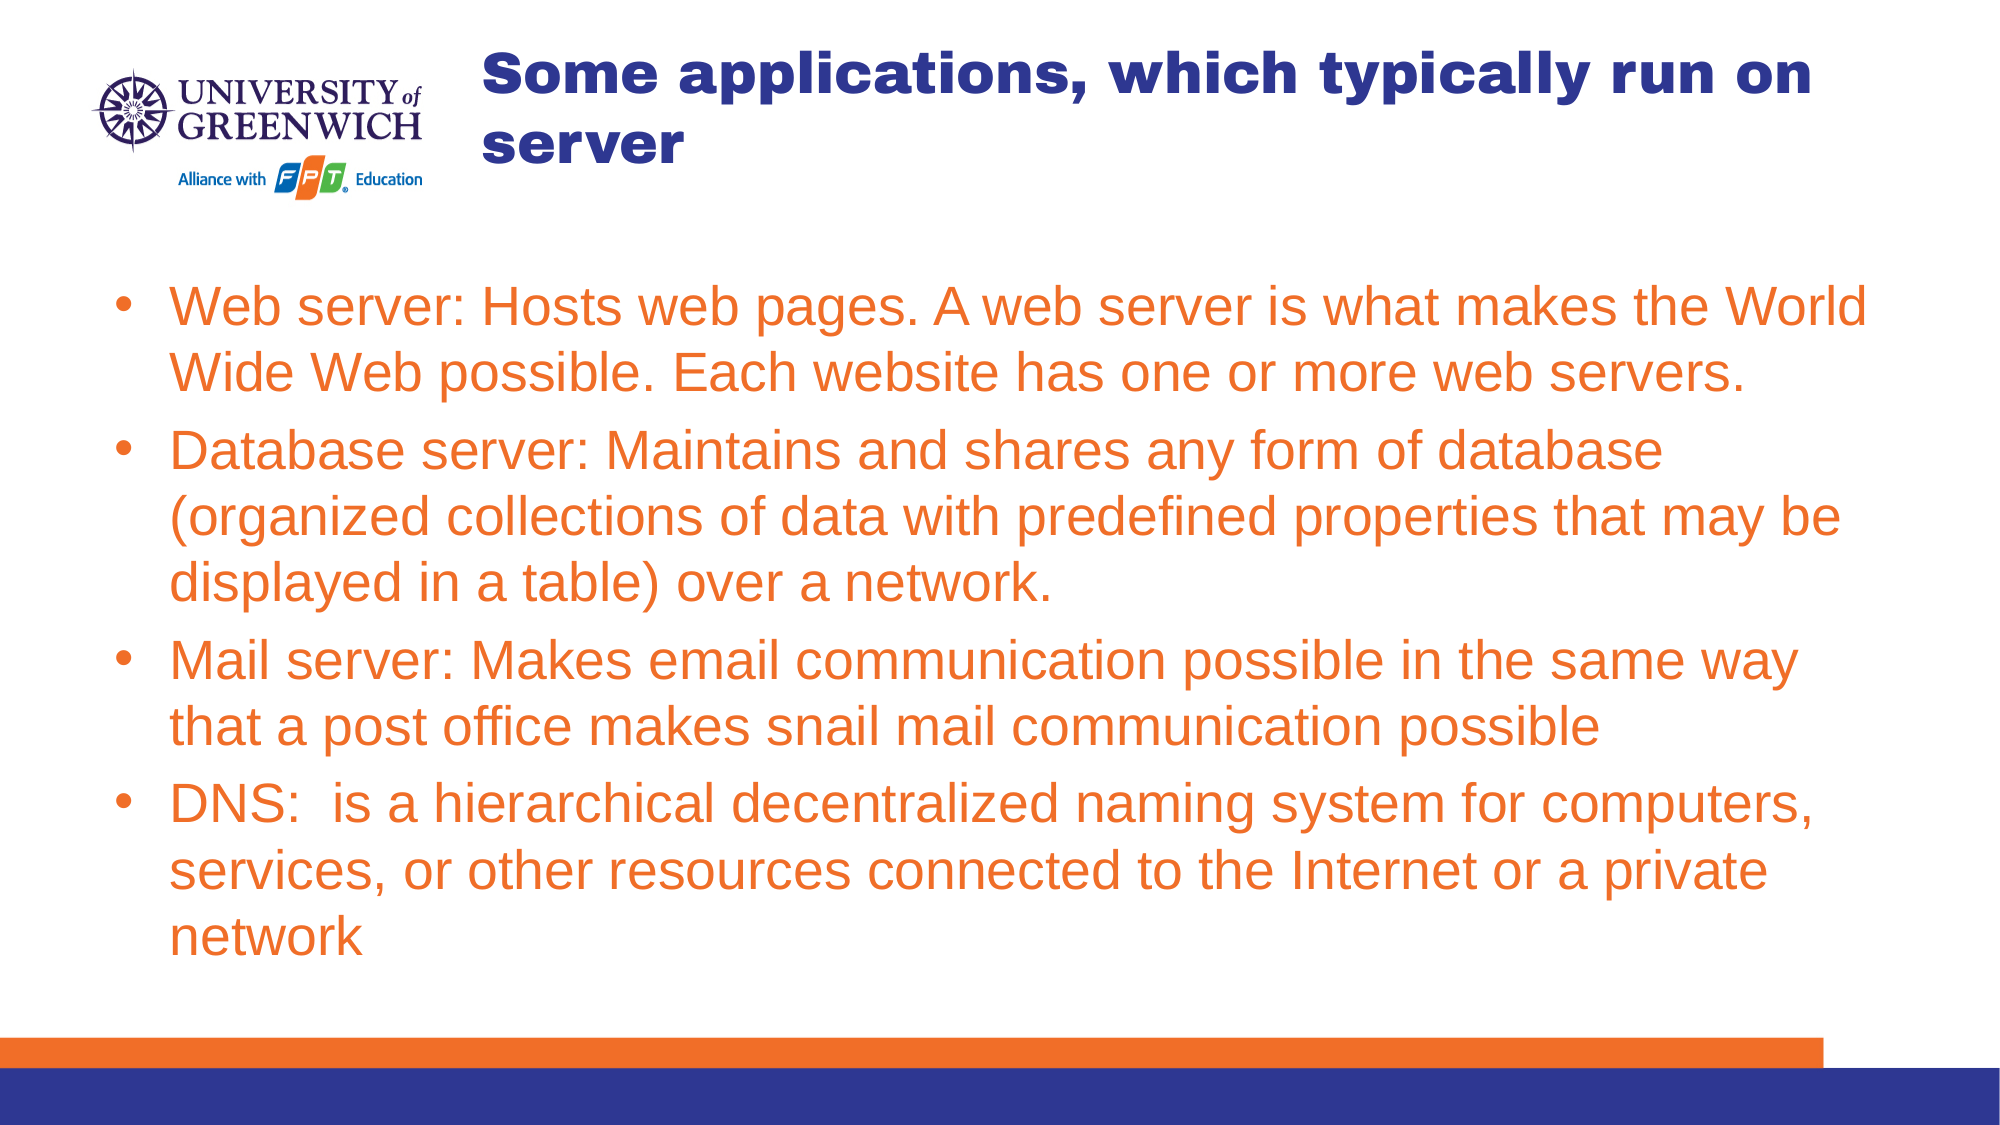

# Some applications, which typically run on server
Web server: Hosts web pages. A web server is what makes the World Wide Web possible. Each website has one or more web servers.
Database server: Maintains and shares any form of database (organized collections of data with predefined properties that may be displayed in a table) over a network.
Mail server: Makes email communication possible in the same way that a post office makes snail mail communication possible
DNS:  is a hierarchical decentralized naming system for computers, services, or other resources connected to the Internet or a private network